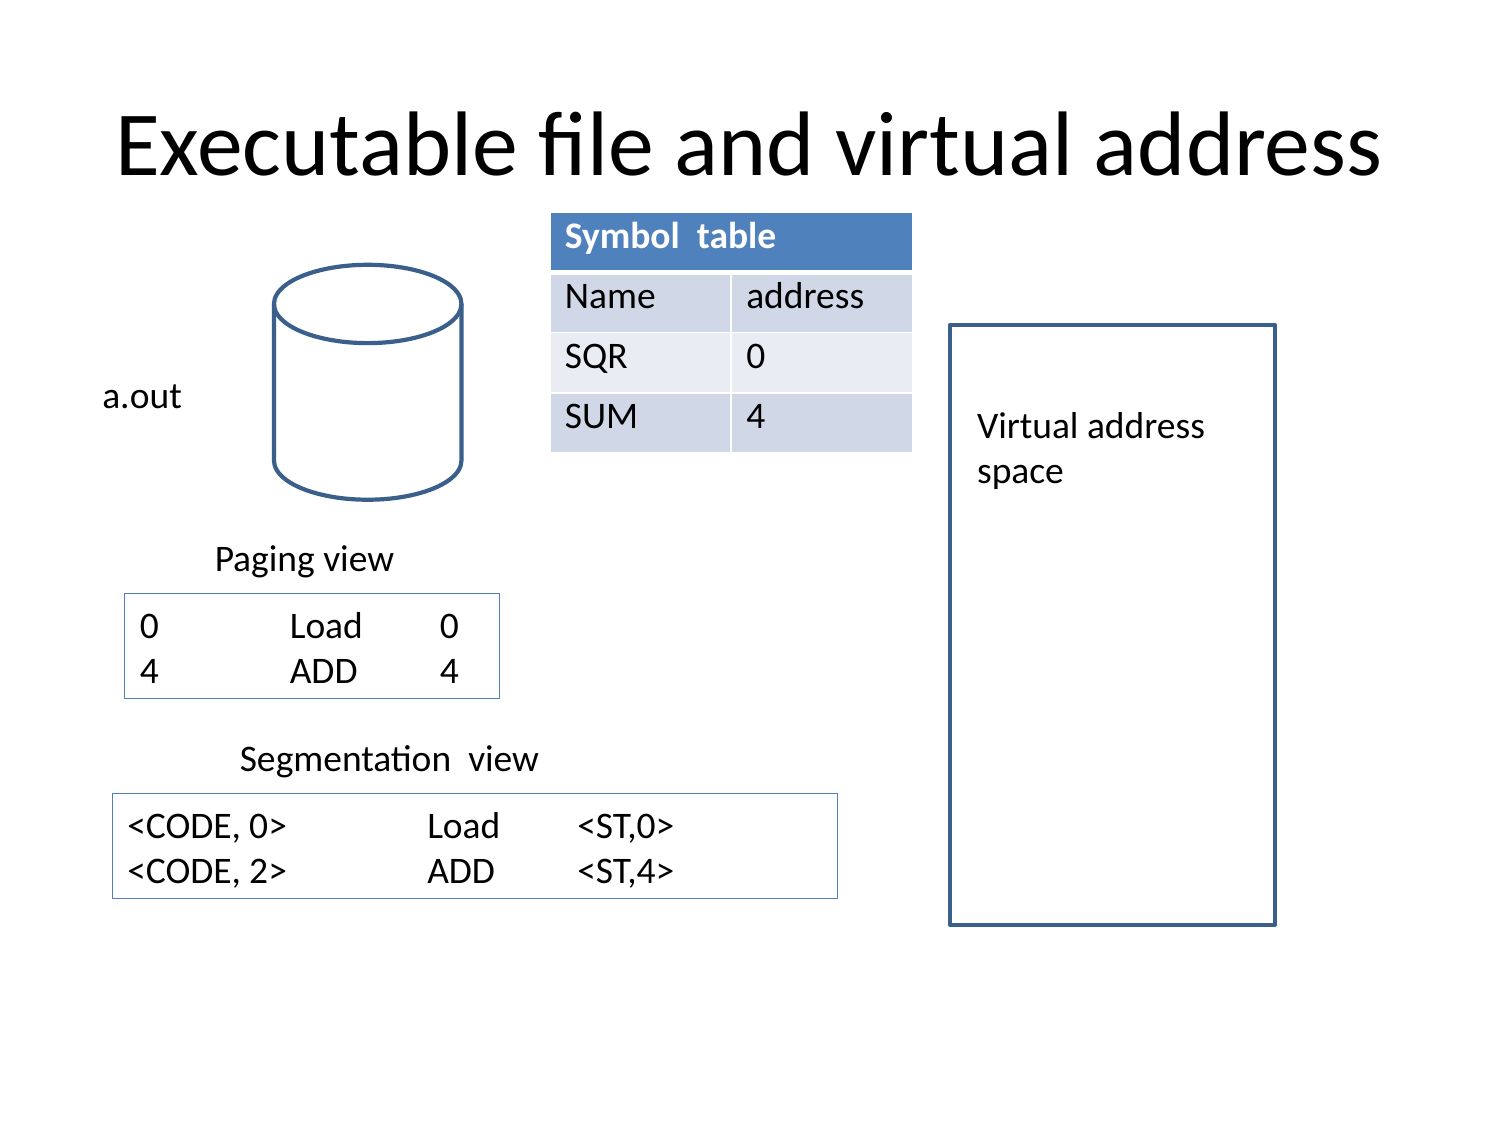

# Executable file and virtual address
| Symbol table |  |
| --- | --- |
| Name | address |
| SQR | 0 |
| SUM | 4 |

a.out
Virtual address space
Paging view
0 	Load 	0
4	ADD 	4
Segmentation  view
<CODE, 0> 	Load 	<ST,0>
<CODE, 2> 	ADD 	<ST,4>